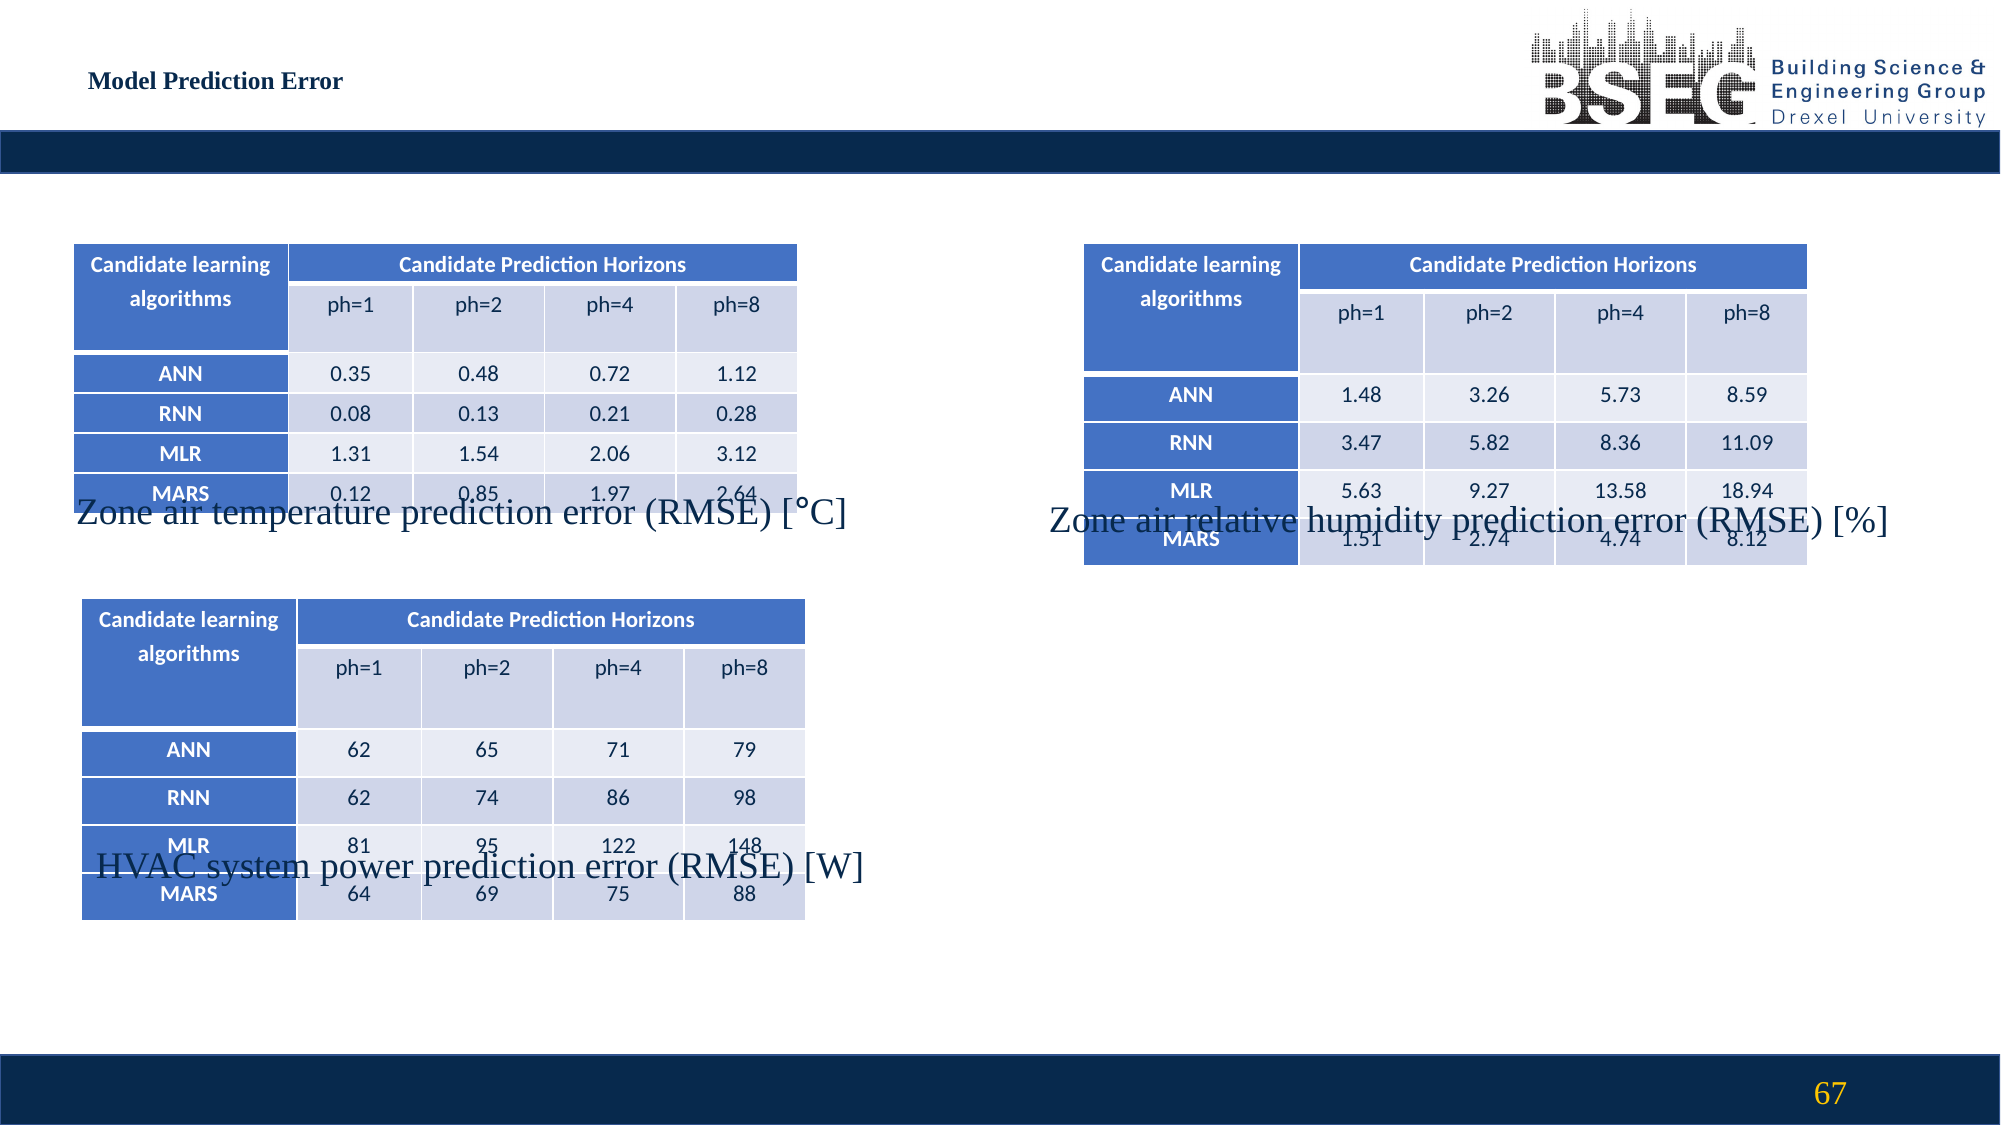

# Model Prediction Error
| Candidate learning algorithms | Candidate Prediction Horizons |  |  |  |
| --- | --- | --- | --- | --- |
|  | ph=1 | ph=2 | ph=4 | ph=8 |
| ANN | 0.35 | 0.48 | 0.72 | 1.12 |
| RNN | 0.08 | 0.13 | 0.21 | 0.28 |
| MLR | 1.31 | 1.54 | 2.06 | 3.12 |
| MARS | 0.12 | 0.85 | 1.97 | 2.64 |
| Candidate learning algorithms | Candidate Prediction Horizons |  |  |  |
| --- | --- | --- | --- | --- |
|  | ph=1 | ph=2 | ph=4 | ph=8 |
| ANN | 1.48 | 3.26 | 5.73 | 8.59 |
| RNN | 3.47 | 5.82 | 8.36 | 11.09 |
| MLR | 5.63 | 9.27 | 13.58 | 18.94 |
| MARS | 1.51 | 2.74 | 4.74 | 8.12 |
Zone air relative humidity prediction error (RMSE) [%]
Zone air temperature prediction error (RMSE) [°C]
| Candidate learning algorithms | Candidate Prediction Horizons |  |  |  |
| --- | --- | --- | --- | --- |
|  | ph=1 | ph=2 | ph=4 | ph=8 |
| ANN | 62 | 65 | 71 | 79 |
| RNN | 62 | 74 | 86 | 98 |
| MLR | 81 | 95 | 122 | 148 |
| MARS | 64 | 69 | 75 | 88 |
HVAC system power prediction error (RMSE) [W]
67